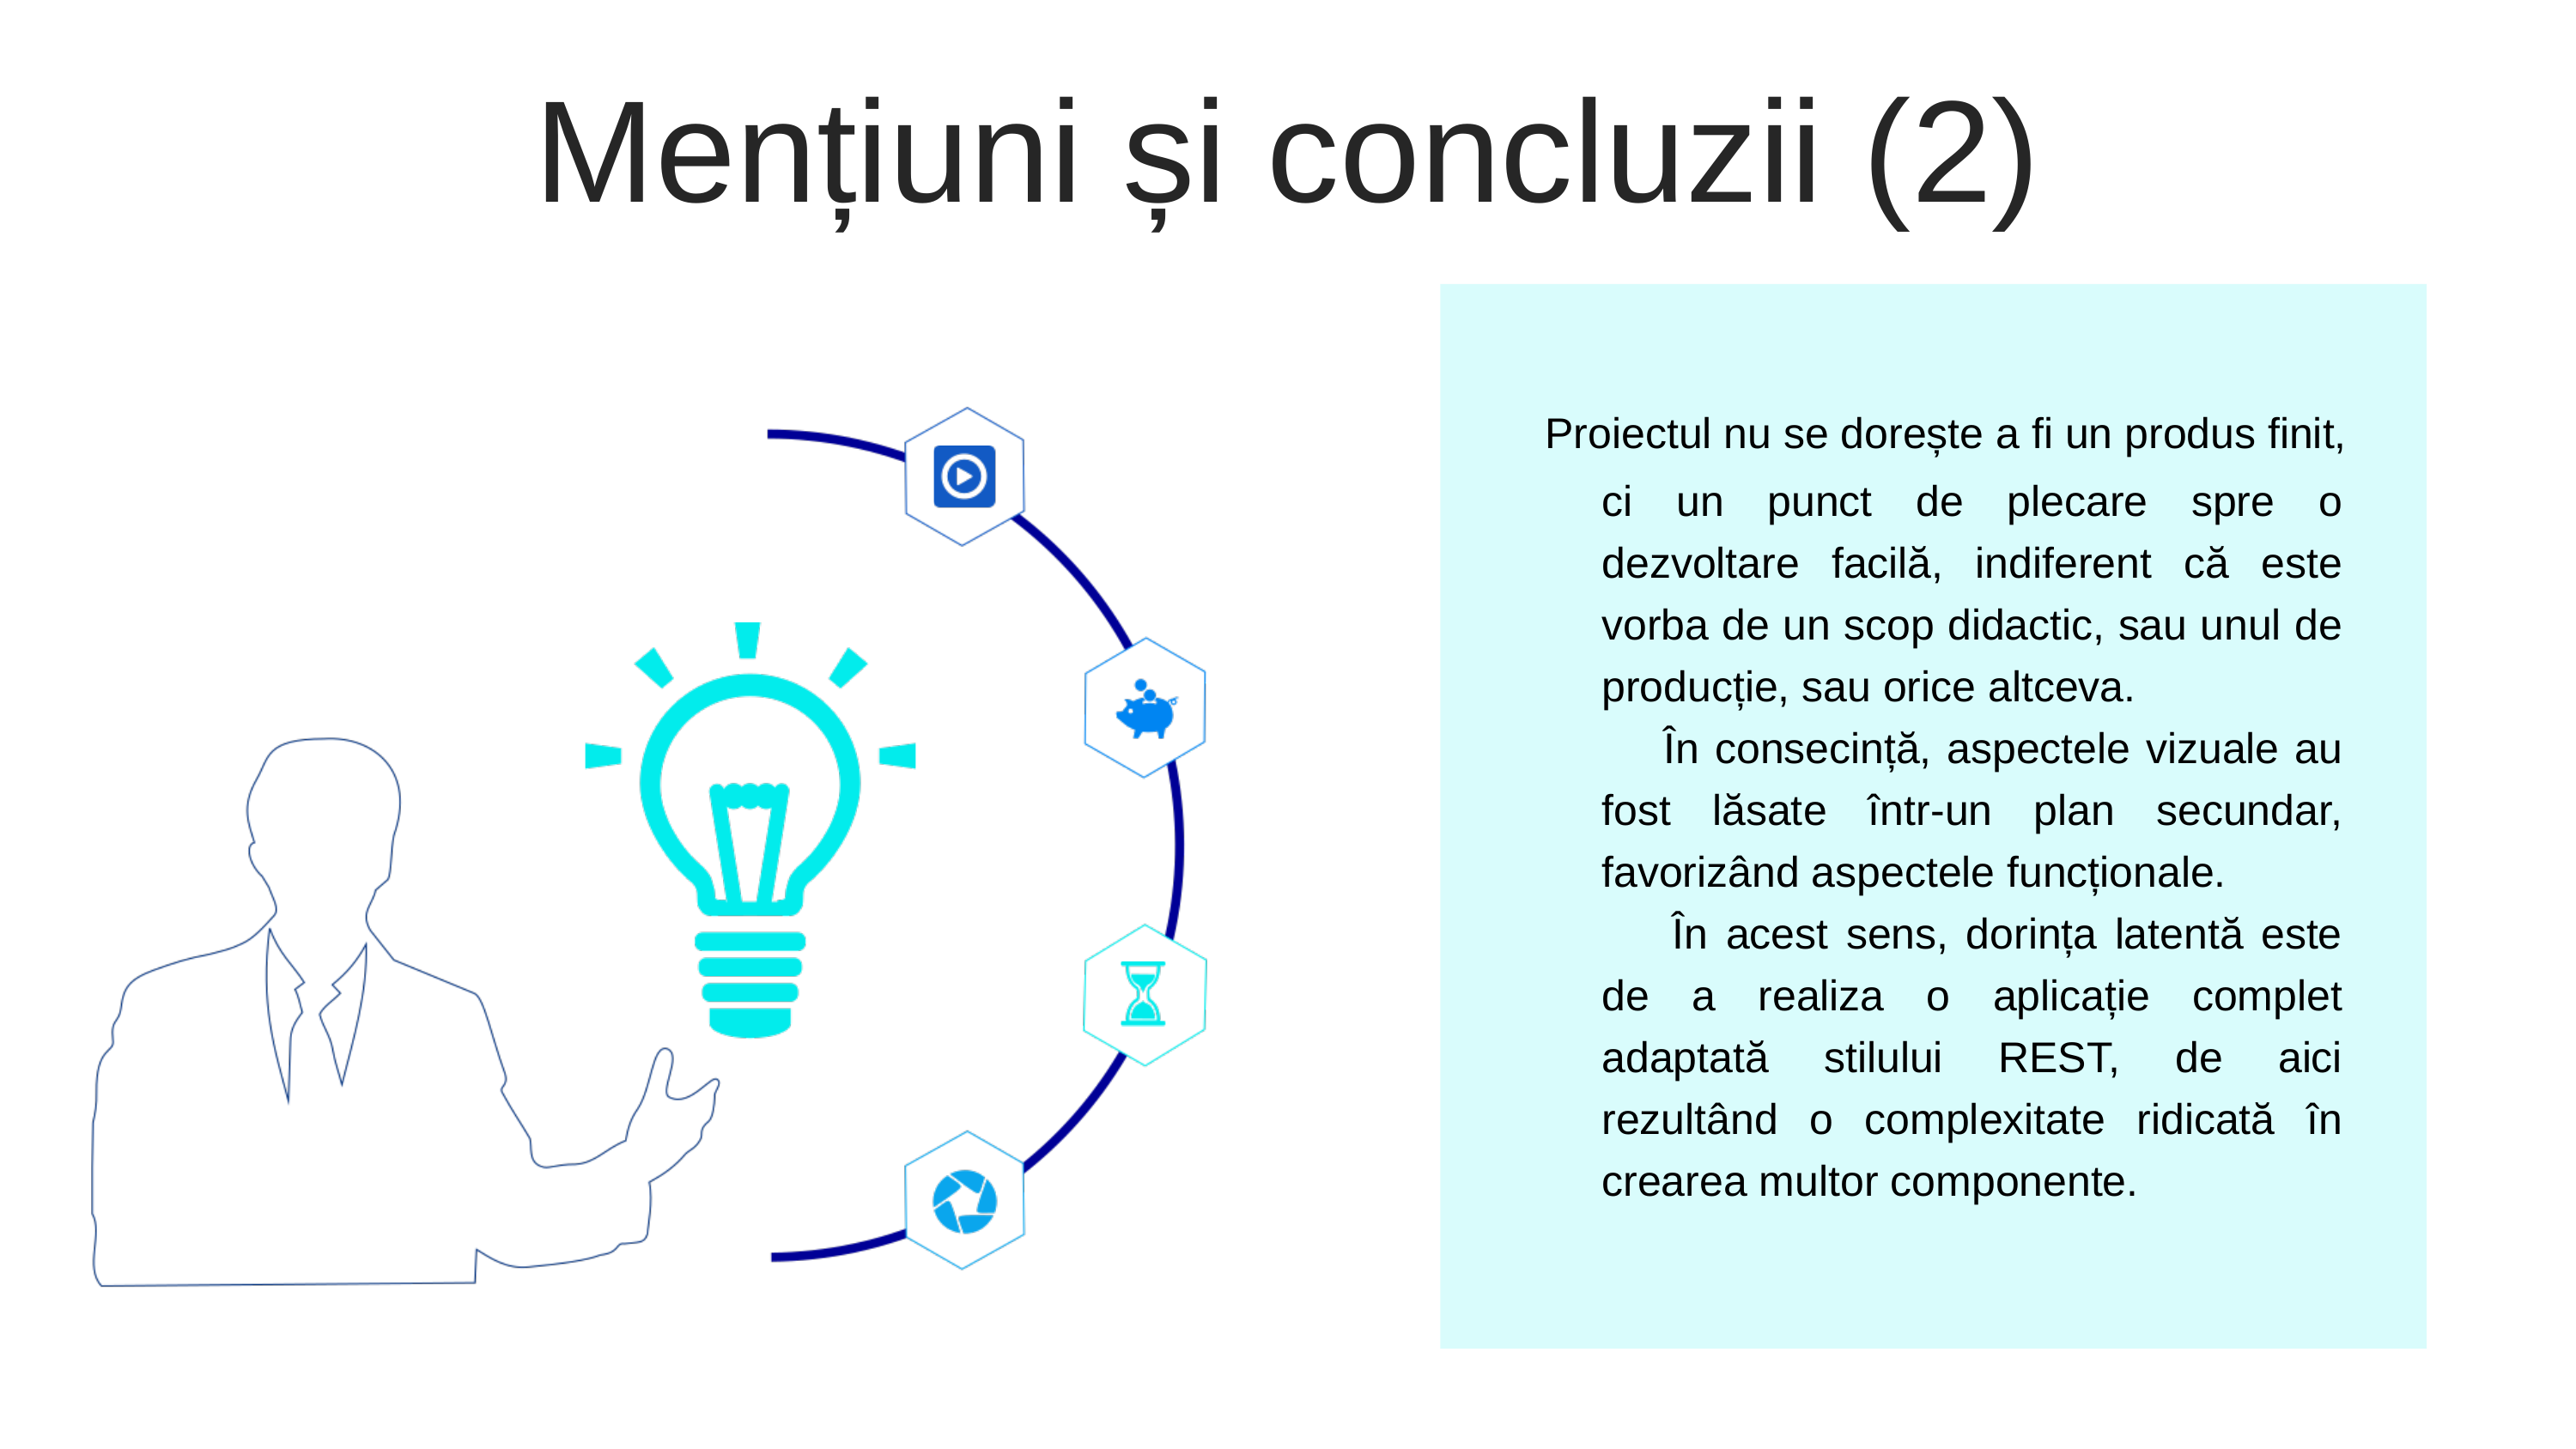

Mențiuni și concluzii (2)

Proiectul nu se dorește a fi un produs finit,

ci un punct de plecare spre o dezvoltare facilă, indiferent că este vorba de un scop didactic, sau unul de producție, sau orice altceva.
    În consecință, aspectele vizuale au fost lăsate într-un plan secundar, favorizând aspectele funcționale.
    În acest sens, dorința latentă este de a realiza o aplicație complet adaptată stilului REST, de aici rezultând o complexitate ridicată în crearea multor componente.